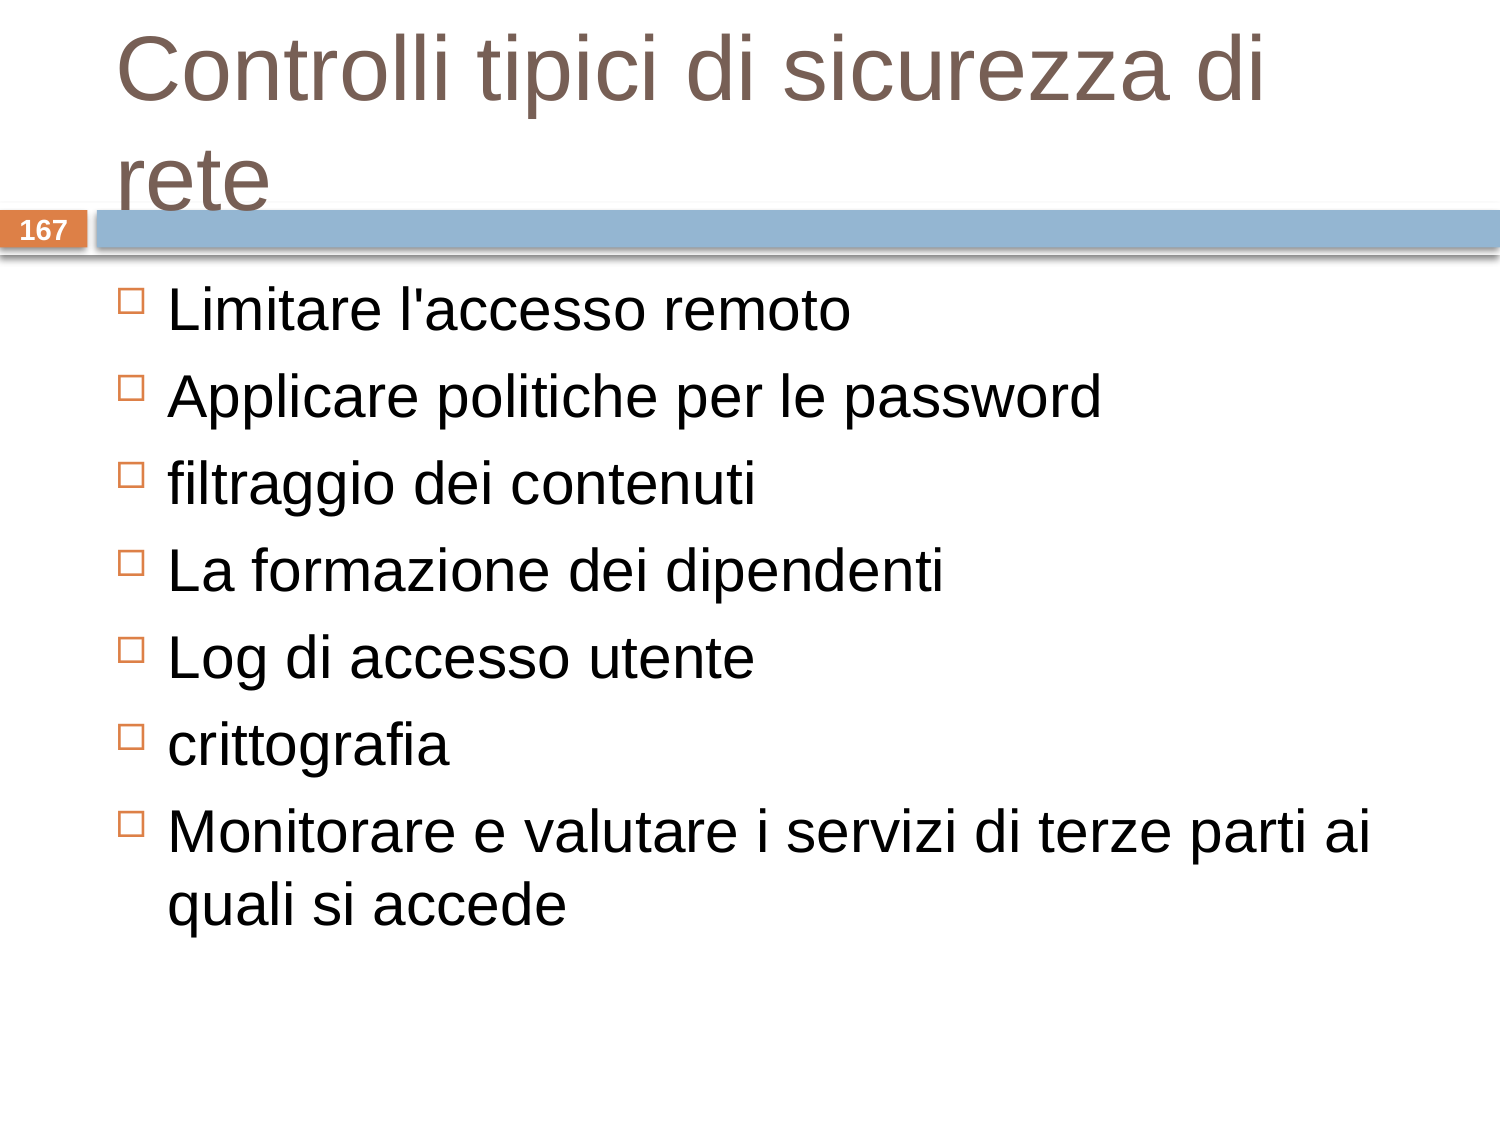

# Controlli tipici di sicurezza di rete
167
Limitare l'accesso remoto
Applicare politiche per le password
filtraggio dei contenuti
La formazione dei dipendenti
Log di accesso utente
crittografia
Monitorare e valutare i servizi di terze parti ai quali si accede